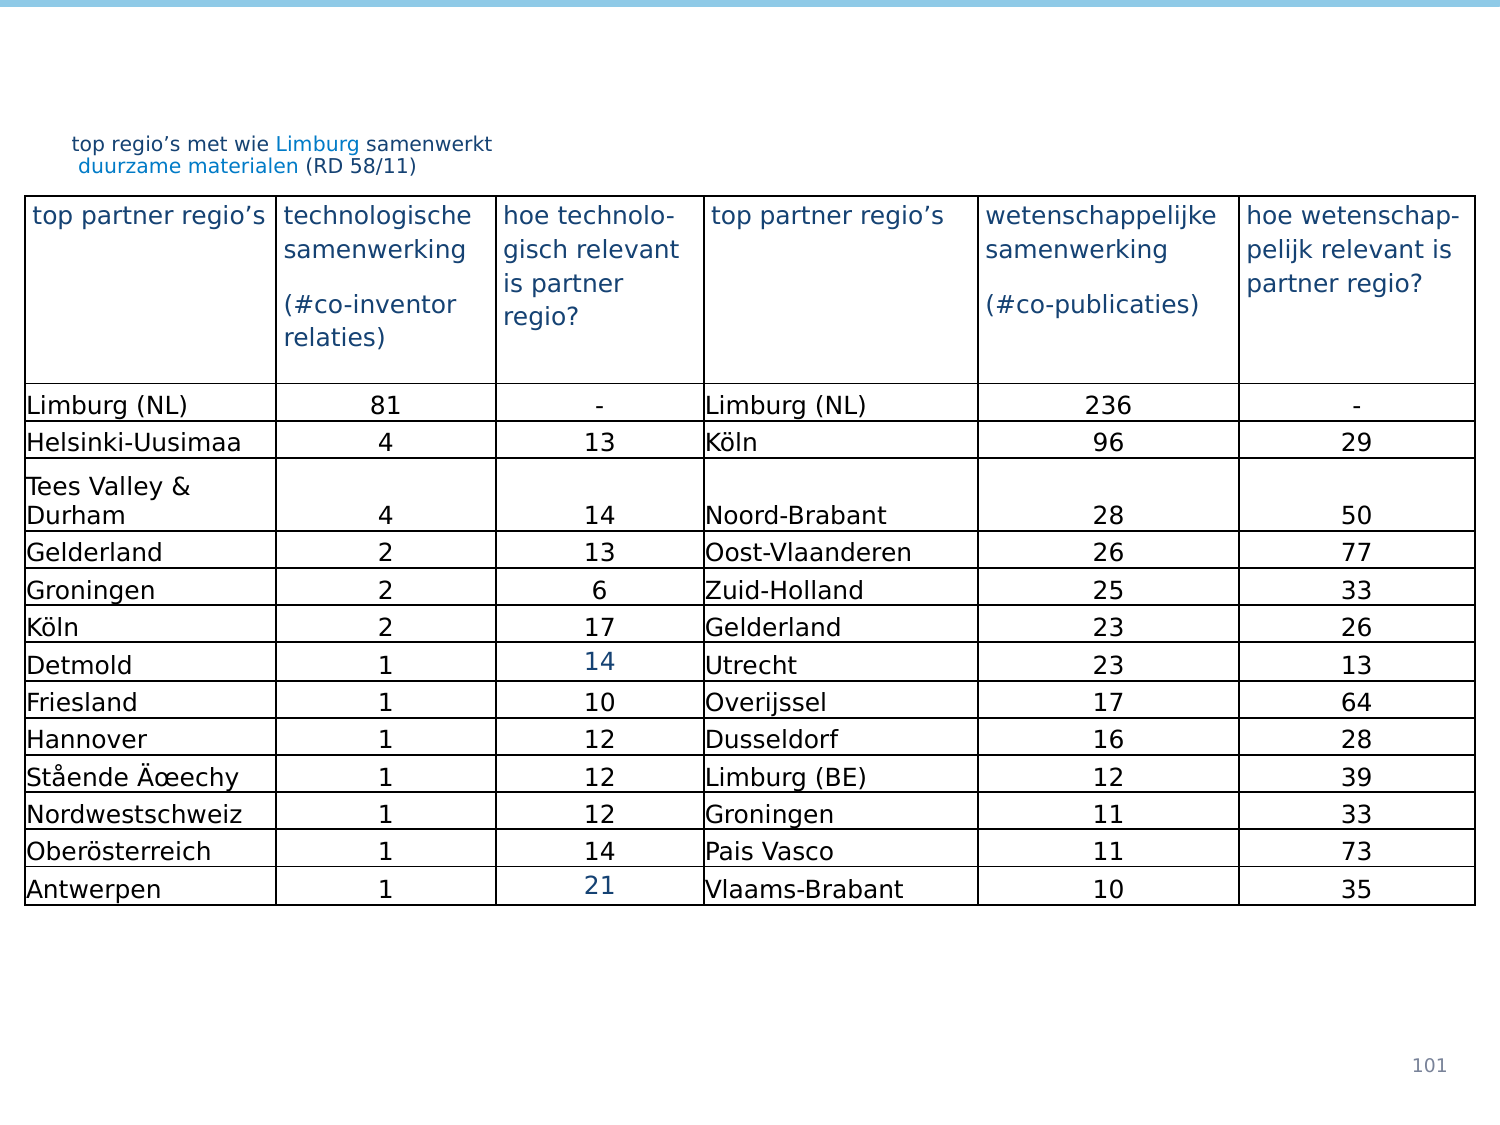

# top regio’s met wie Limburg samenwerkt duurzame materialen (RD 58/11)
| top partner regio’s | technologische samenwerking (#co-inventor relaties) | hoe technolo-gisch relevant is partner regio? | top partner regio’s | wetenschappelijke samenwerking (#co-publicaties) | hoe wetenschap-pelijk relevant is partner regio? |
| --- | --- | --- | --- | --- | --- |
| Limburg (NL) | 81 | - | Limburg (NL) | 236 | - |
| Helsinki-Uusimaa | 4 | 13 | Köln | 96 | 29 |
| Tees Valley & Durham | 4 | 14 | Noord-Brabant | 28 | 50 |
| Gelderland | 2 | 13 | Oost-Vlaanderen | 26 | 77 |
| Groningen | 2 | 6 | Zuid-Holland | 25 | 33 |
| Köln | 2 | 17 | Gelderland | 23 | 26 |
| Detmold | 1 | 14 | Utrecht | 23 | 13 |
| Friesland | 1 | 10 | Overijssel | 17 | 64 |
| Hannover | 1 | 12 | Dusseldorf | 16 | 28 |
| Stående­ Äœechy | 1 | 12 | Limburg (BE) | 12 | 39 |
| Nordwestschweiz | 1 | 12 | Groningen | 11 | 33 |
| Oberösterreich | 1 | 14 | Pais Vasco | 11 | 73 |
| Antwerpen | 1 | 21 | Vlaams-Brabant | 10 | 35 |

101